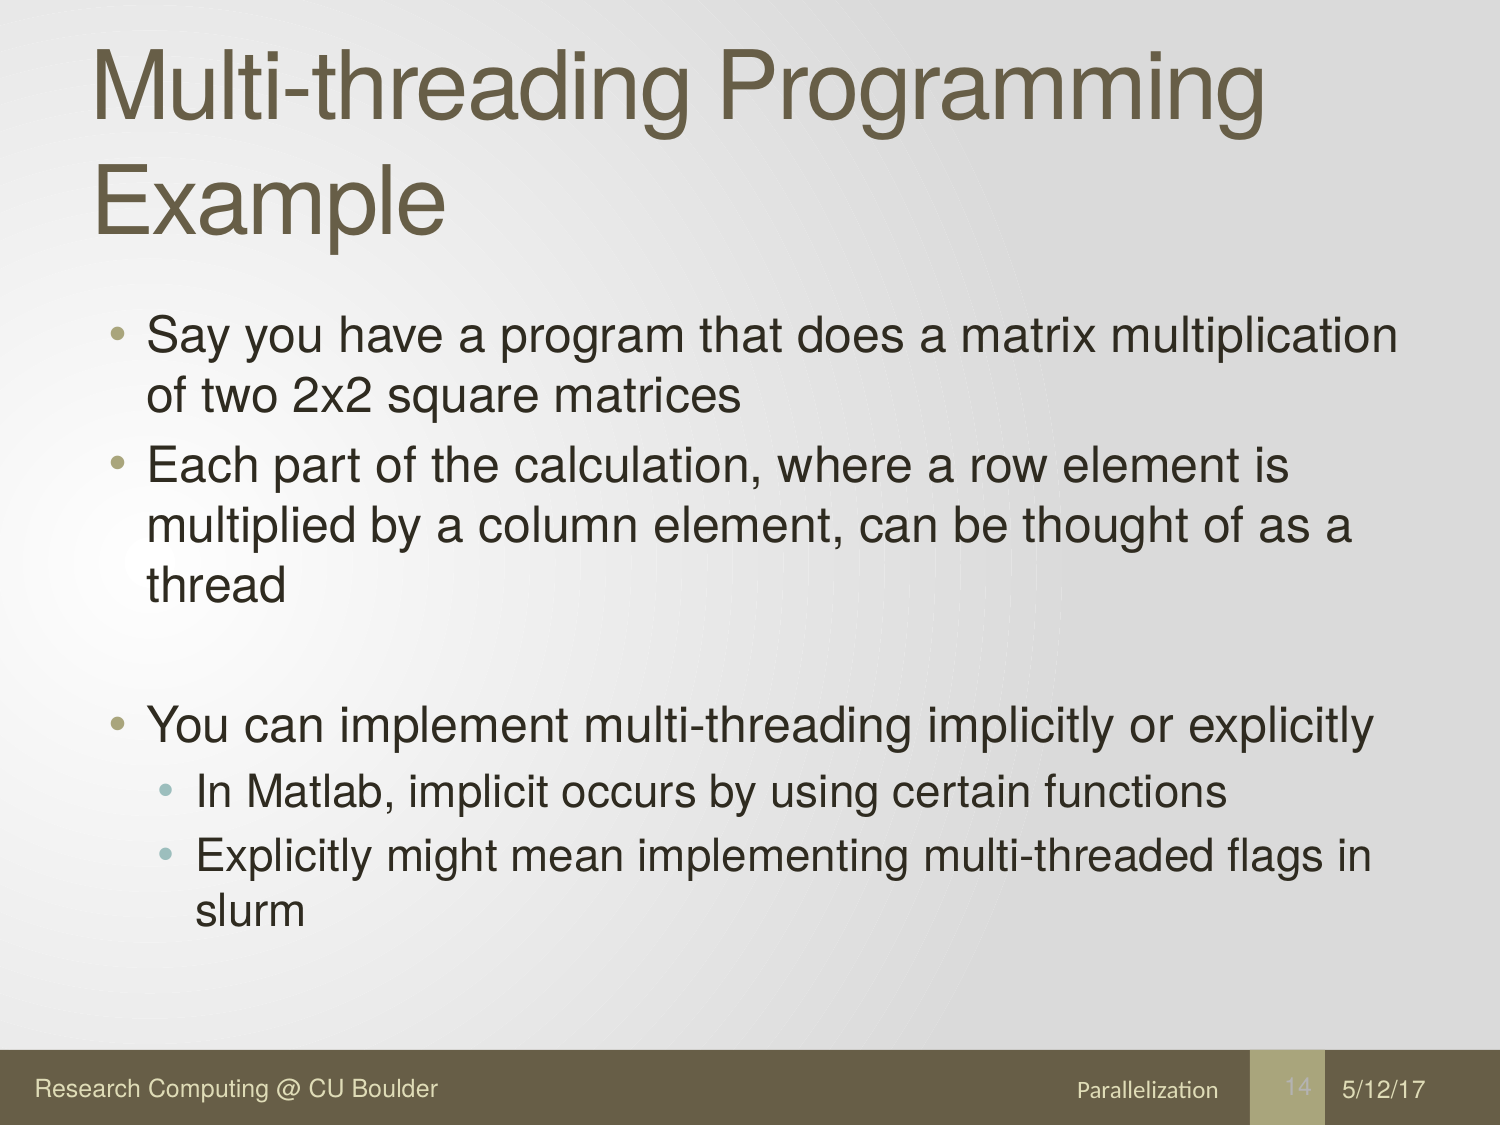

# Multi-threading Programming Example
Say you have a program that does a matrix multiplication of two 2x2 square matrices
Each part of the calculation, where a row element is multiplied by a column element, can be thought of as a thread

You can implement multi-threading implicitly or explicitly
In Matlab, implicit occurs by using certain functions
Explicitly might mean implementing multi-threaded flags in slurm
Parallelization
5/12/17
14